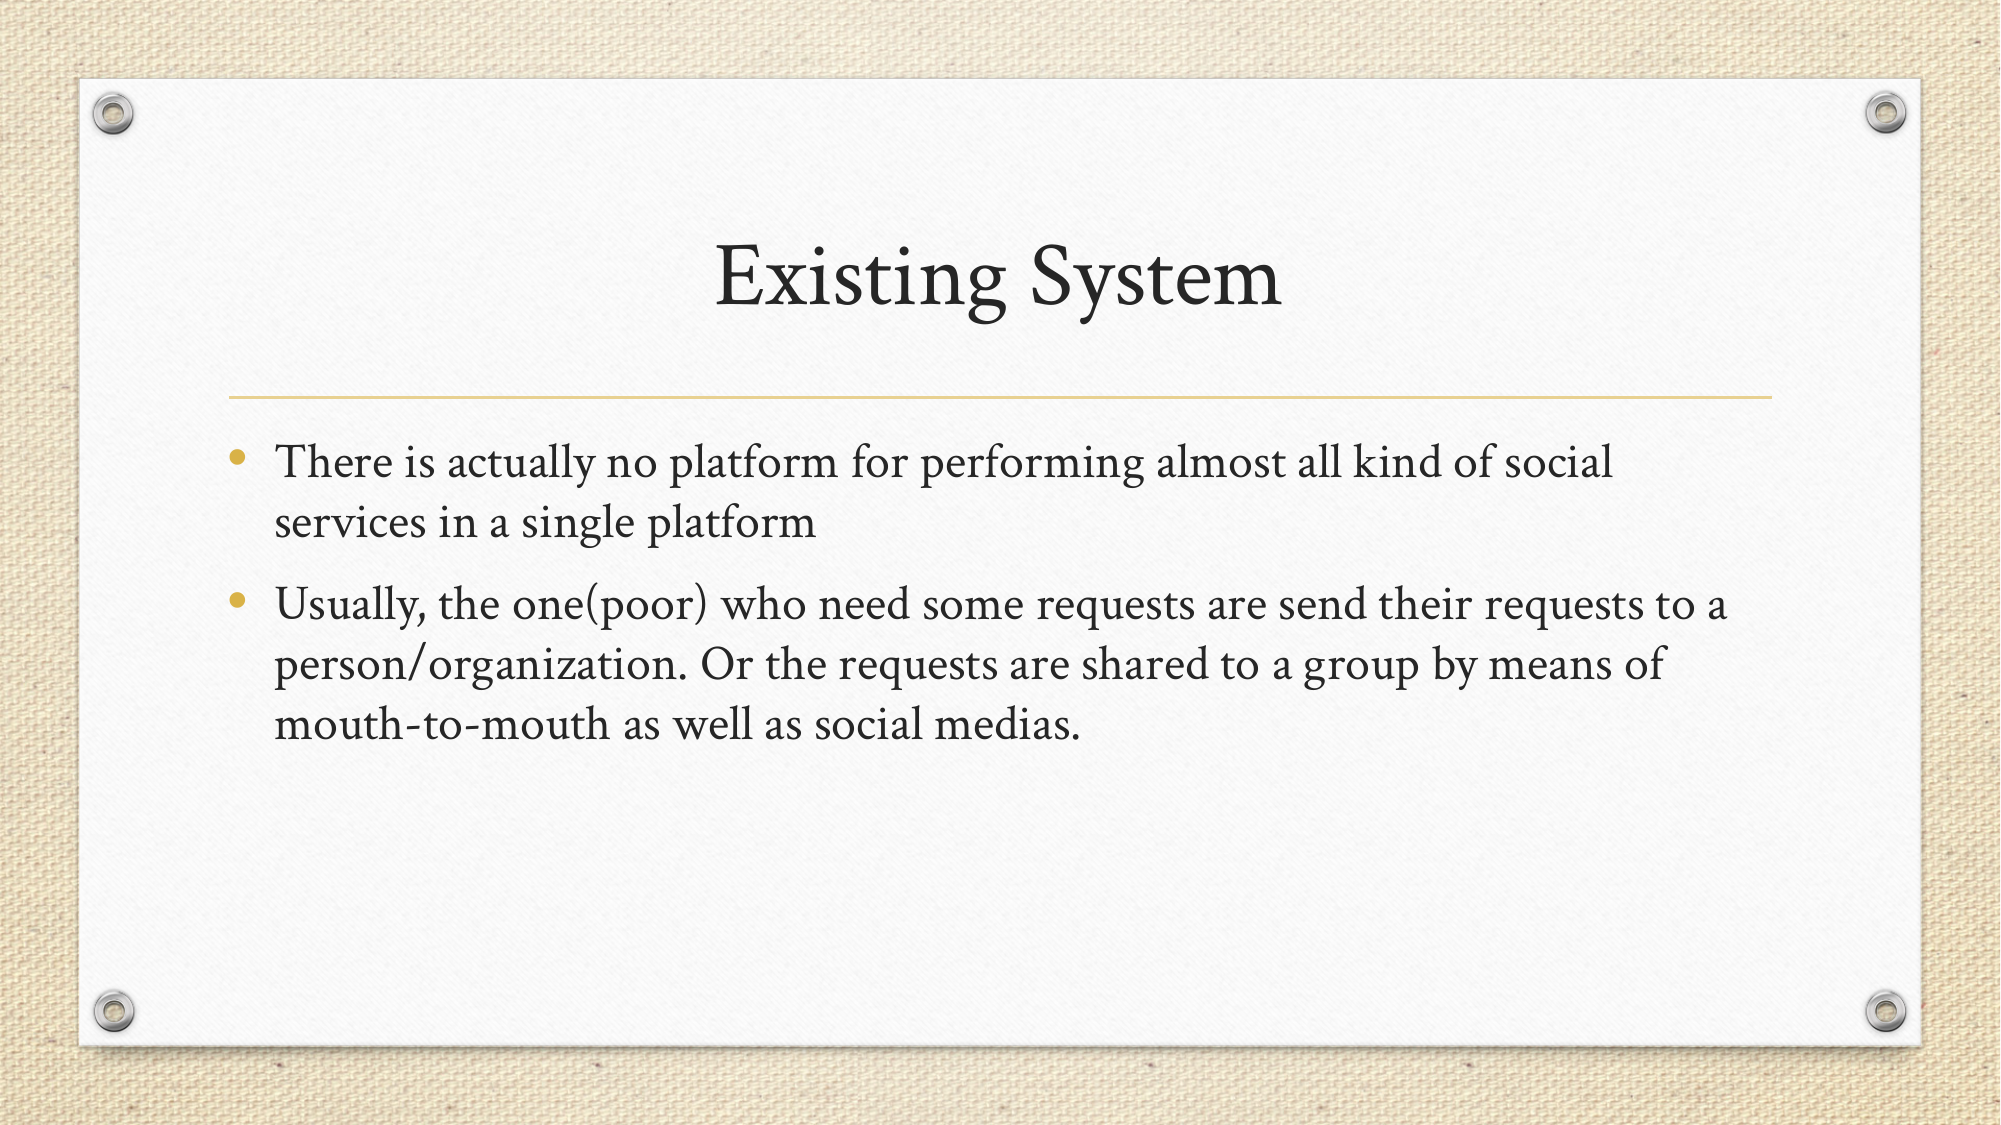

# Existing System
There is actually no platform for performing almost all kind of social services in a single platform
Usually, the one(poor) who need some requests are send their requests to a person/organization. Or the requests are shared to a group by means of mouth-to-mouth as well as social medias.